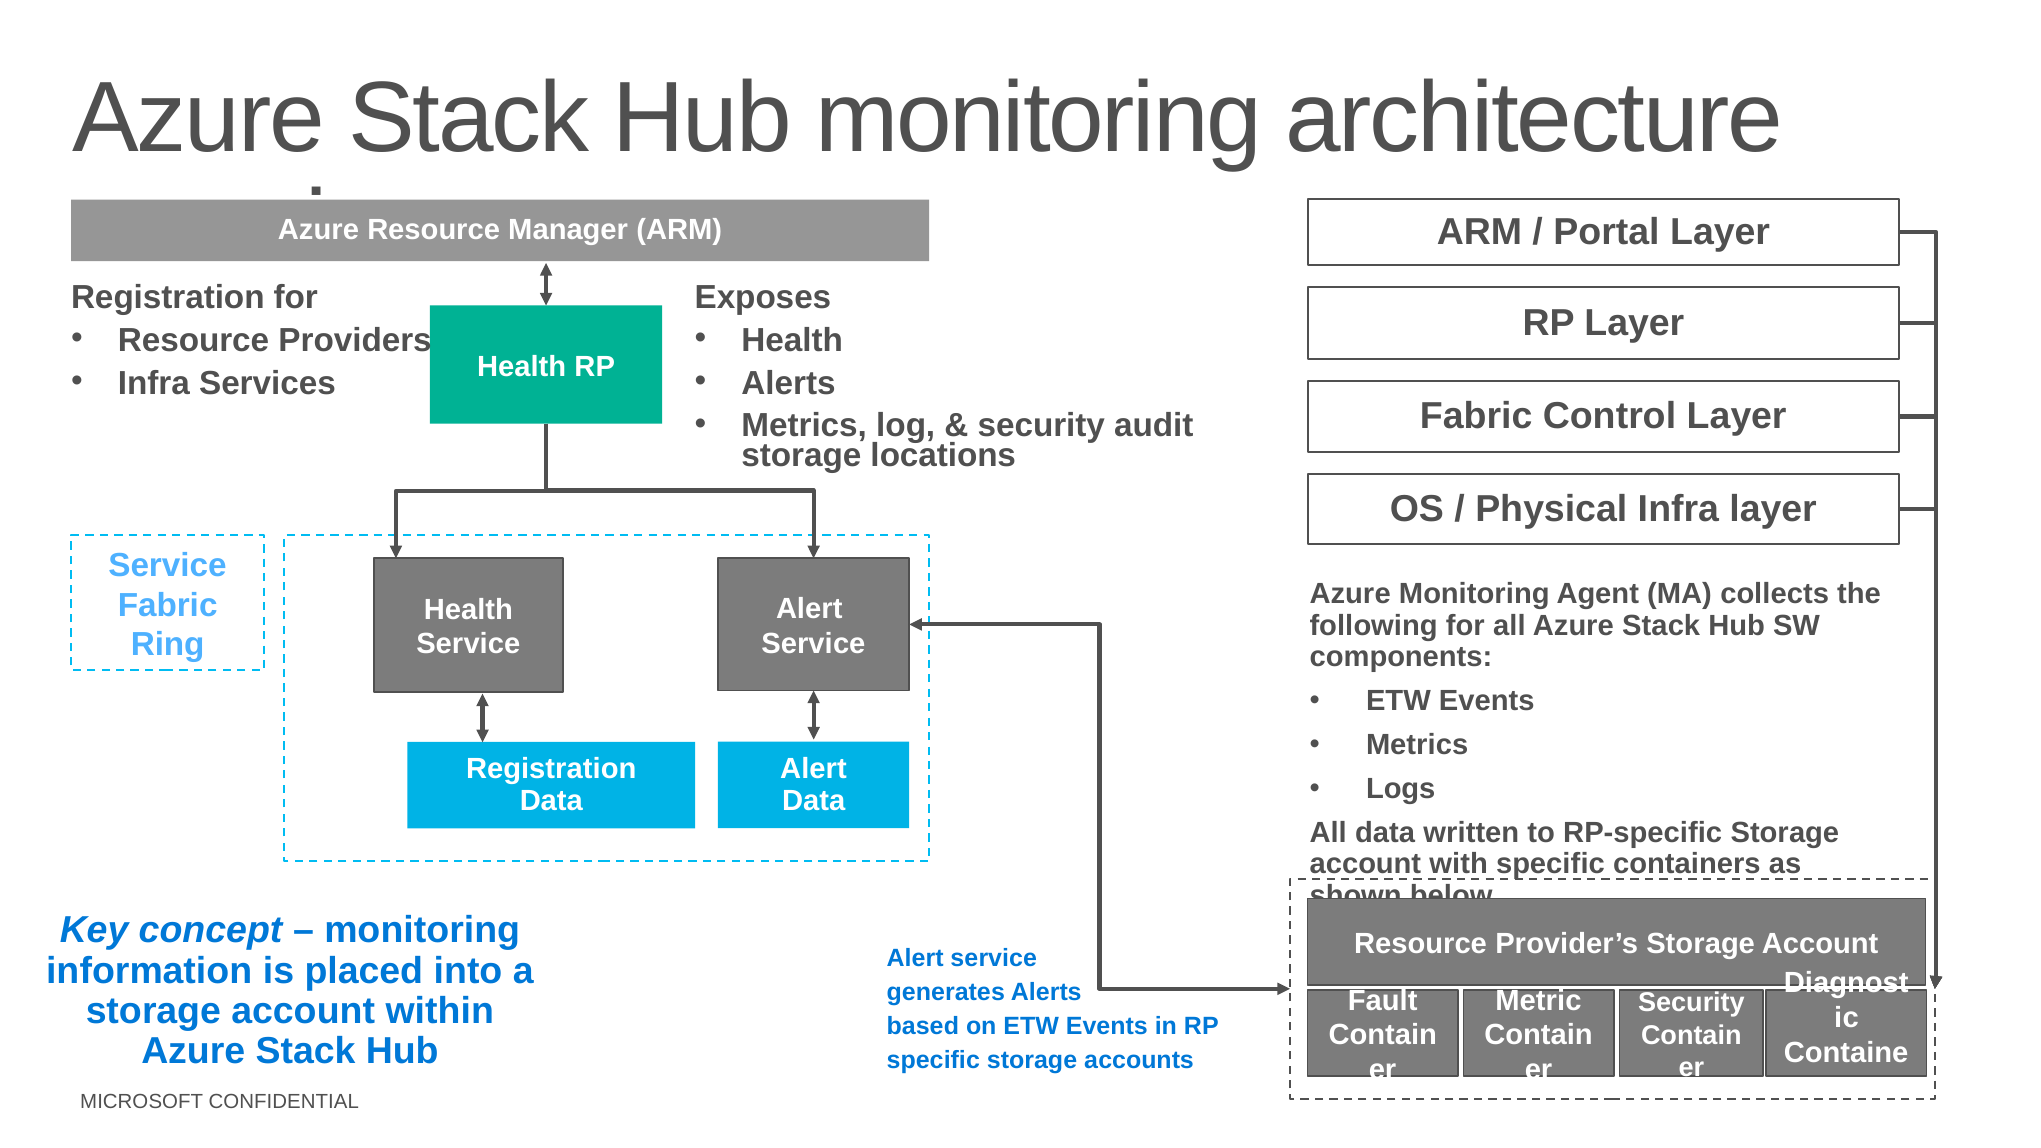

# Azure Stack Hub monitoring architecture overview
ARM / Portal Layer
Azure Resource Manager (ARM)
Registration for
Resource Providers
Infra Services
Exposes
Health
Alerts
Metrics, log, & security audit storage locations
RP Layer
Health RP
Fabric Control Layer
OS / Physical Infra layer
Service Fabric Ring

Health Service
Alert
Service
Azure Monitoring Agent (MA) collects the following for all Azure Stack Hub SW components:
ETW Events
Metrics
Logs
All data written to RP-specific Storage account with specific containers as shown below
Alert Data
Registration Data

Key concept – monitoring information is placed into a storage account within Azure Stack Hub
Resource Provider’s Storage Account
Fault Container
Metric Container
Diagnostic Container
Alert service
generates Alerts
based on ETW Events in RP specific storage accounts
Security Container